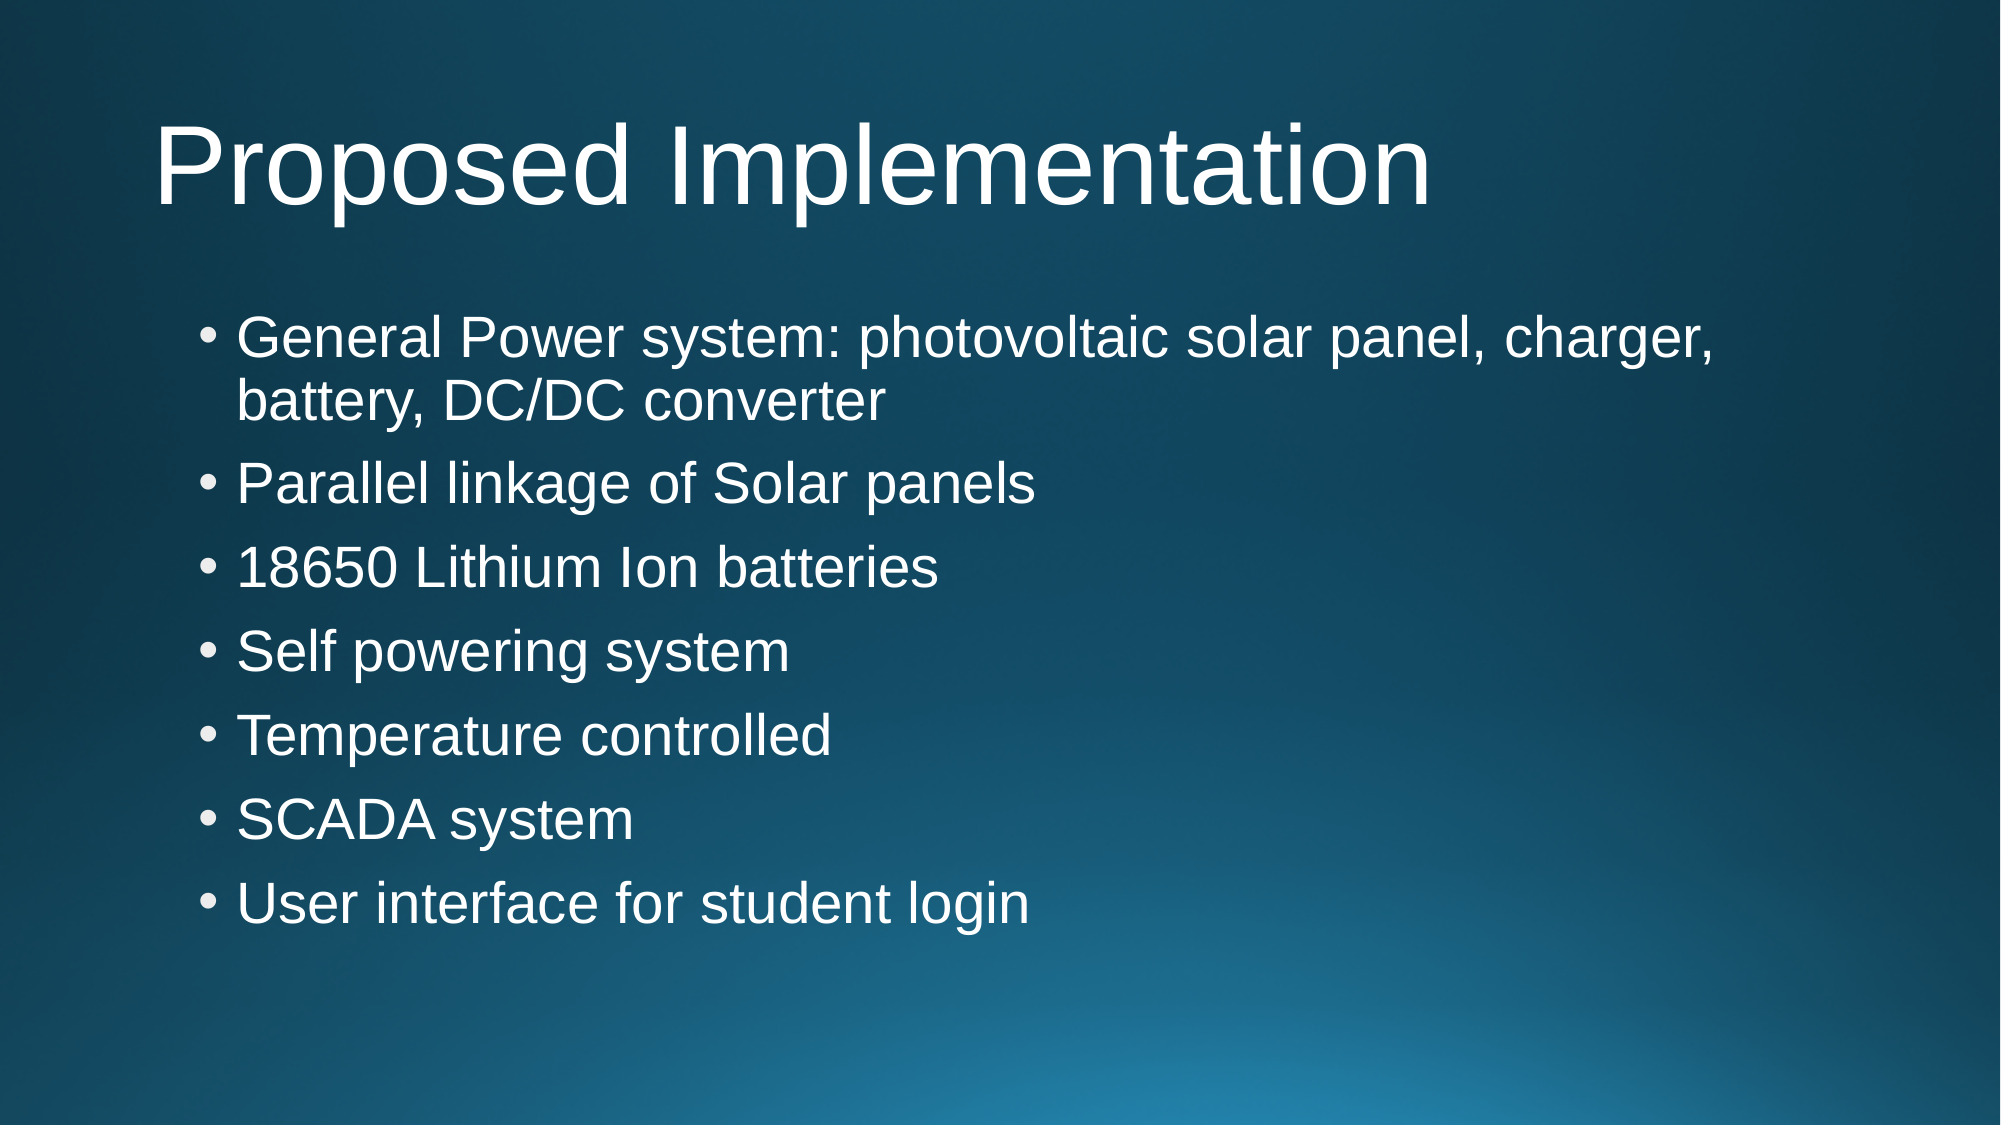

# Proposed Implementation
General Power system: photovoltaic solar panel, charger, battery, DC/DC converter
Parallel linkage of Solar panels
18650 Lithium Ion batteries
Self powering system
Temperature controlled
SCADA system
User interface for student login